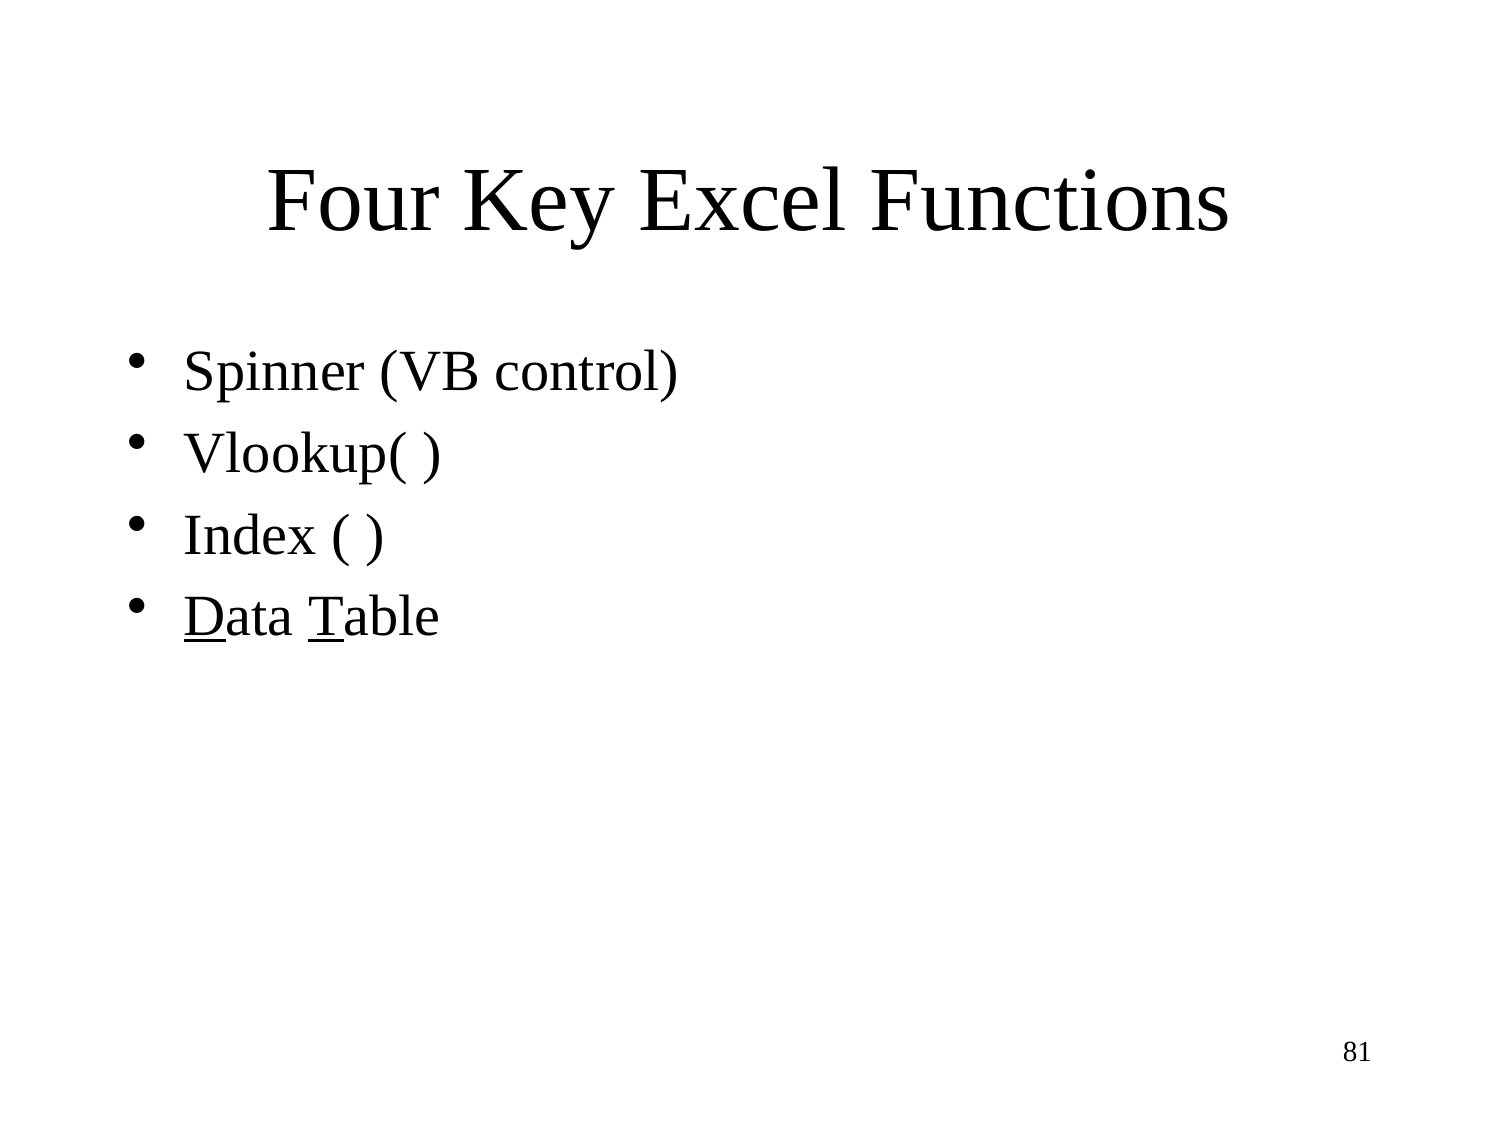

# Four Key Excel Functions
Spinner (VB control)
Vlookup( )
Index ( )
Data Table

81